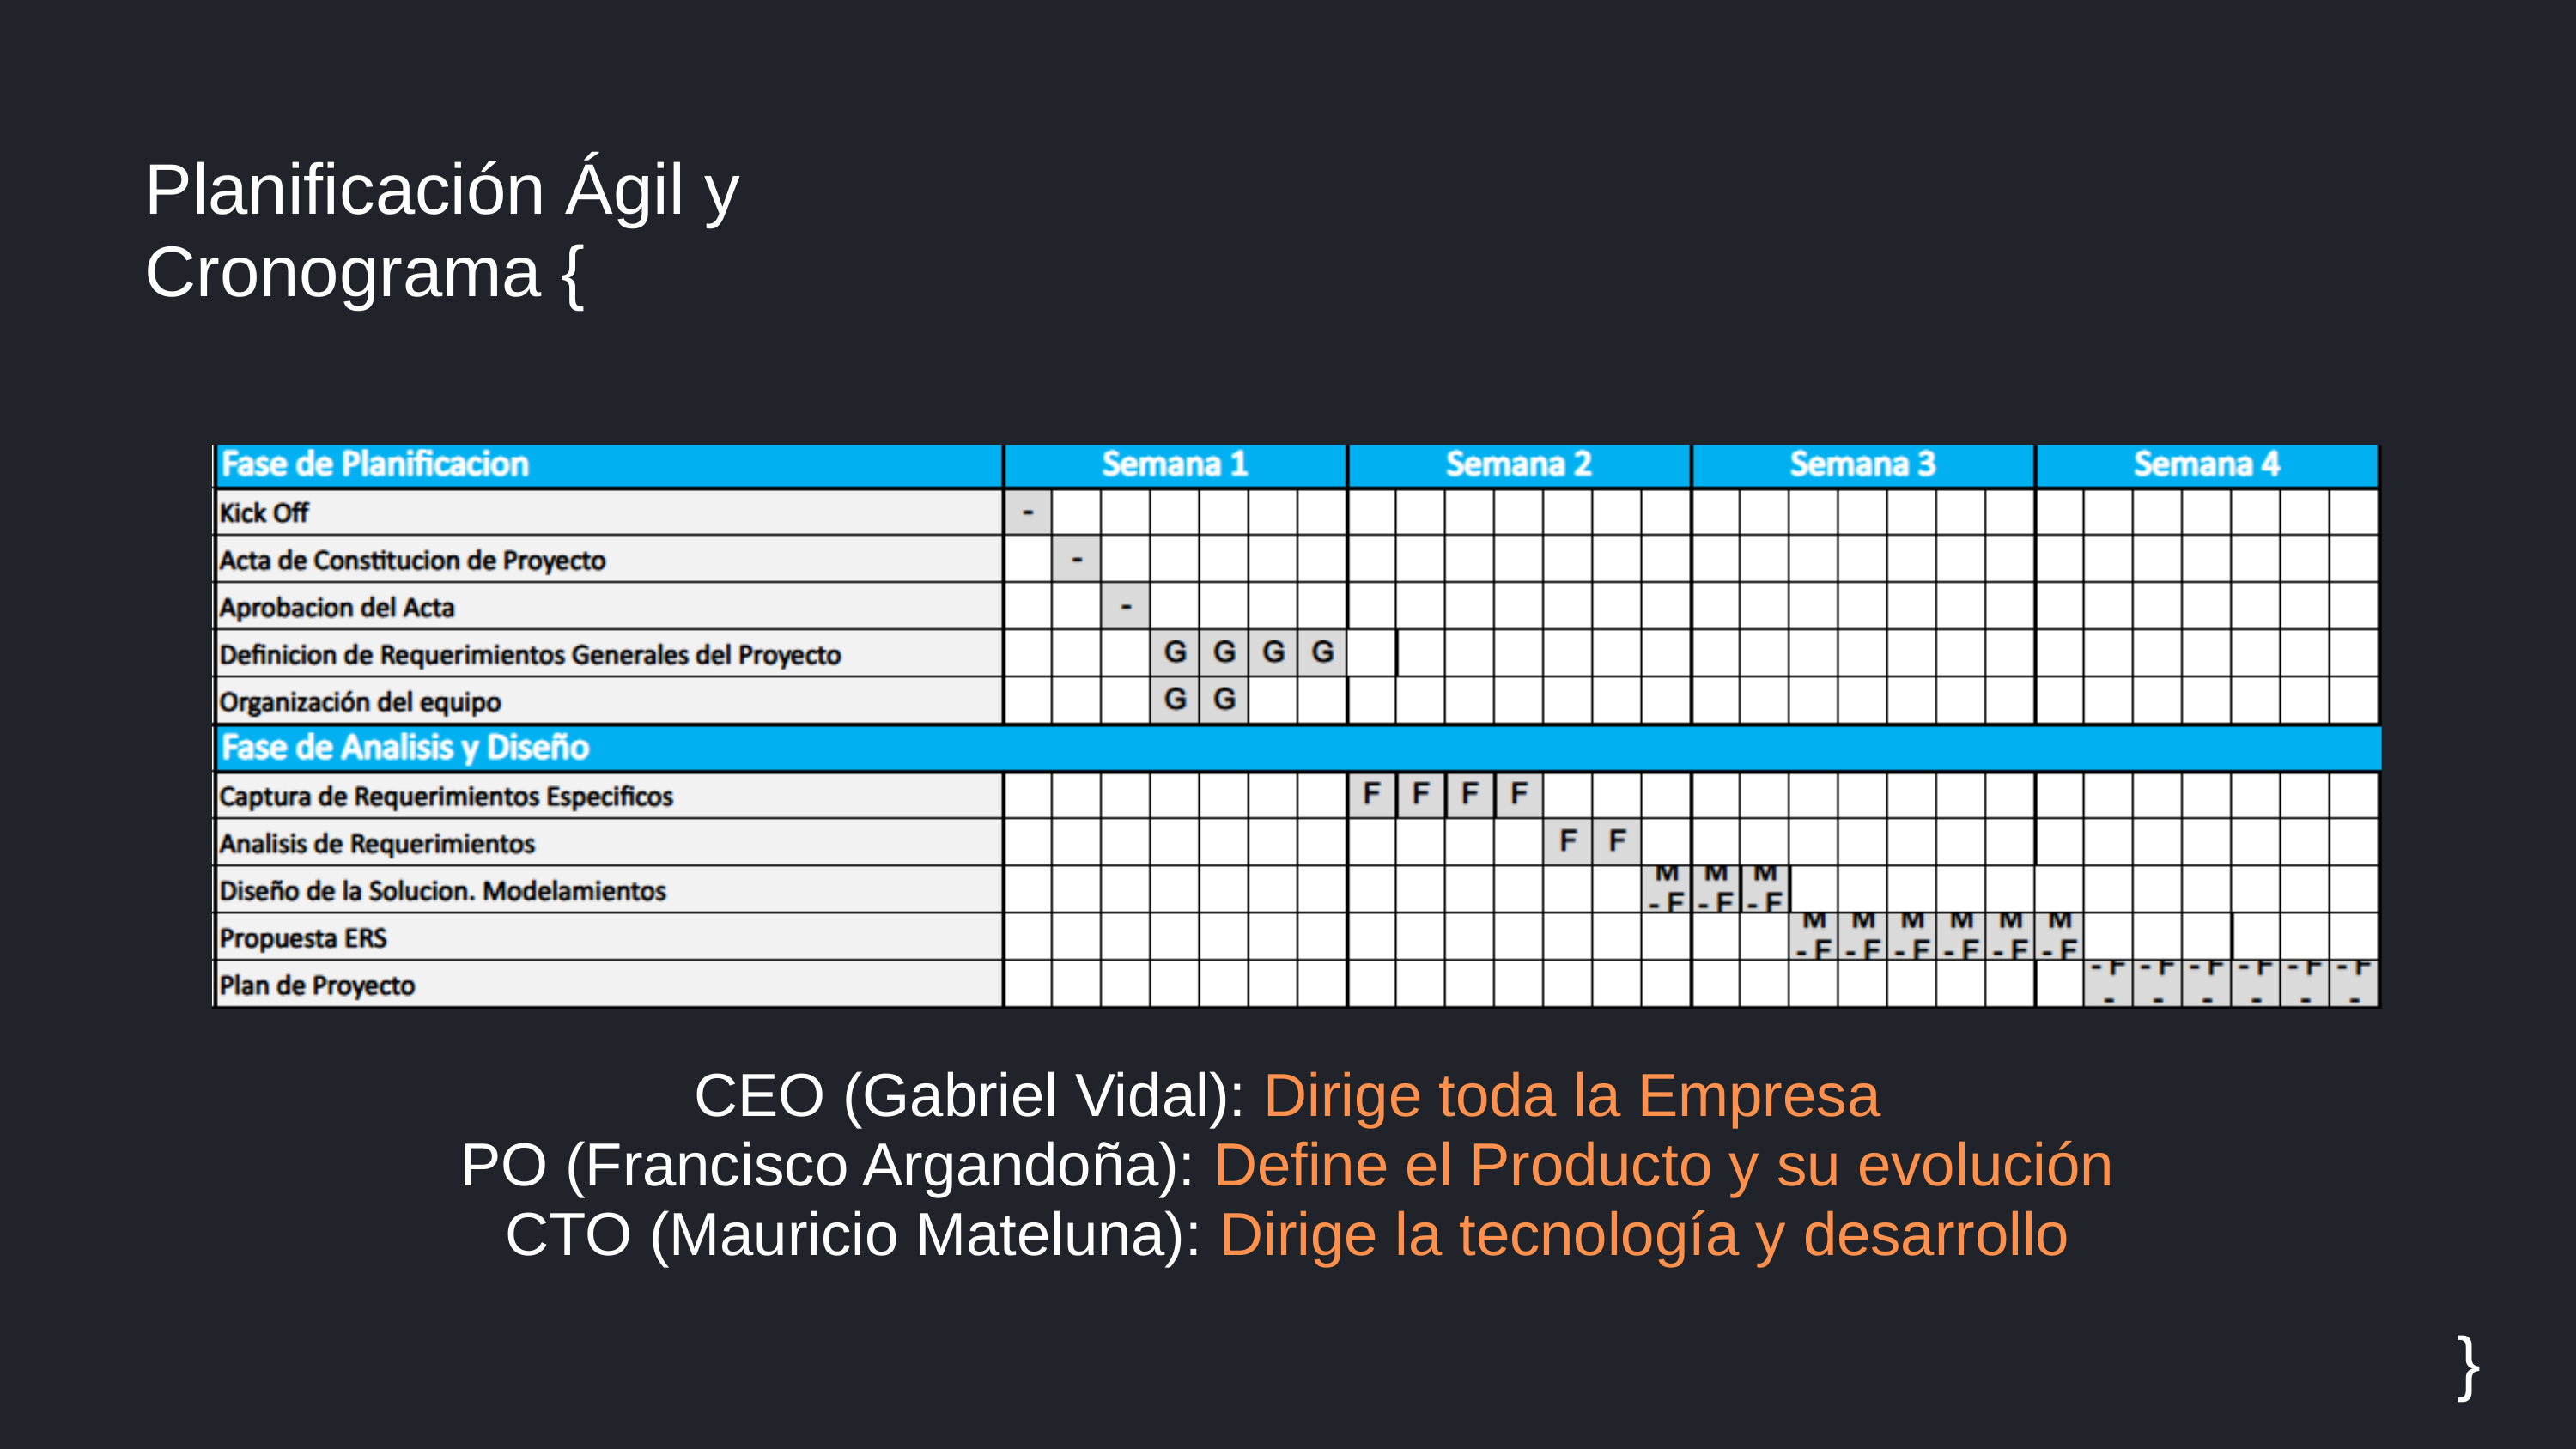

Planificación Ágil y Cronograma {

CEO (Gabriel Vidal): Dirige toda la Empresa
PO (Francisco Argandoña): Define el Producto y su evolución
CTO (Mauricio Mateluna): Dirige la tecnología y desarrollo
}